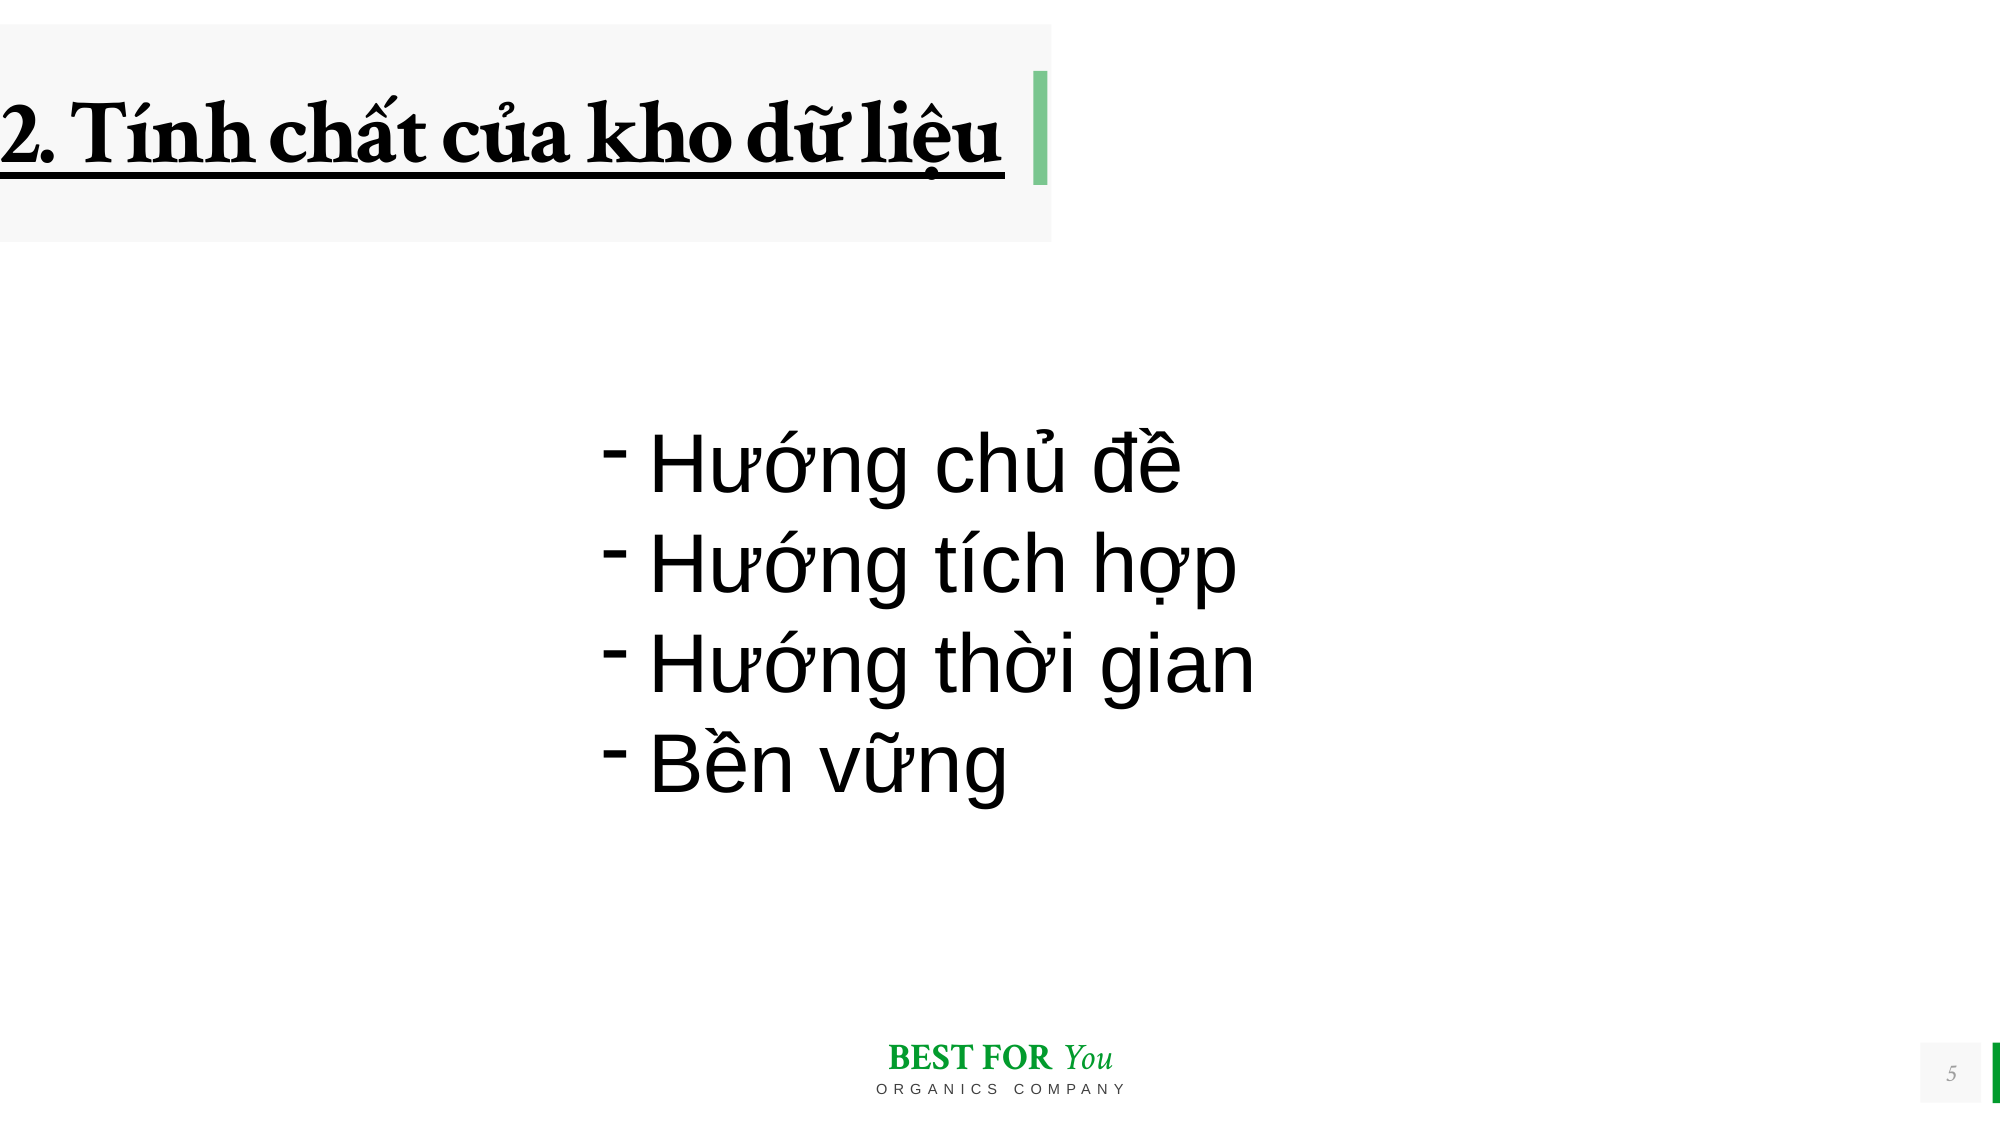

2. Tính chất của kho dữ liệu
Hướng chủ đề
Hướng tích hợp
Hướng thời gian
Bền vững

5